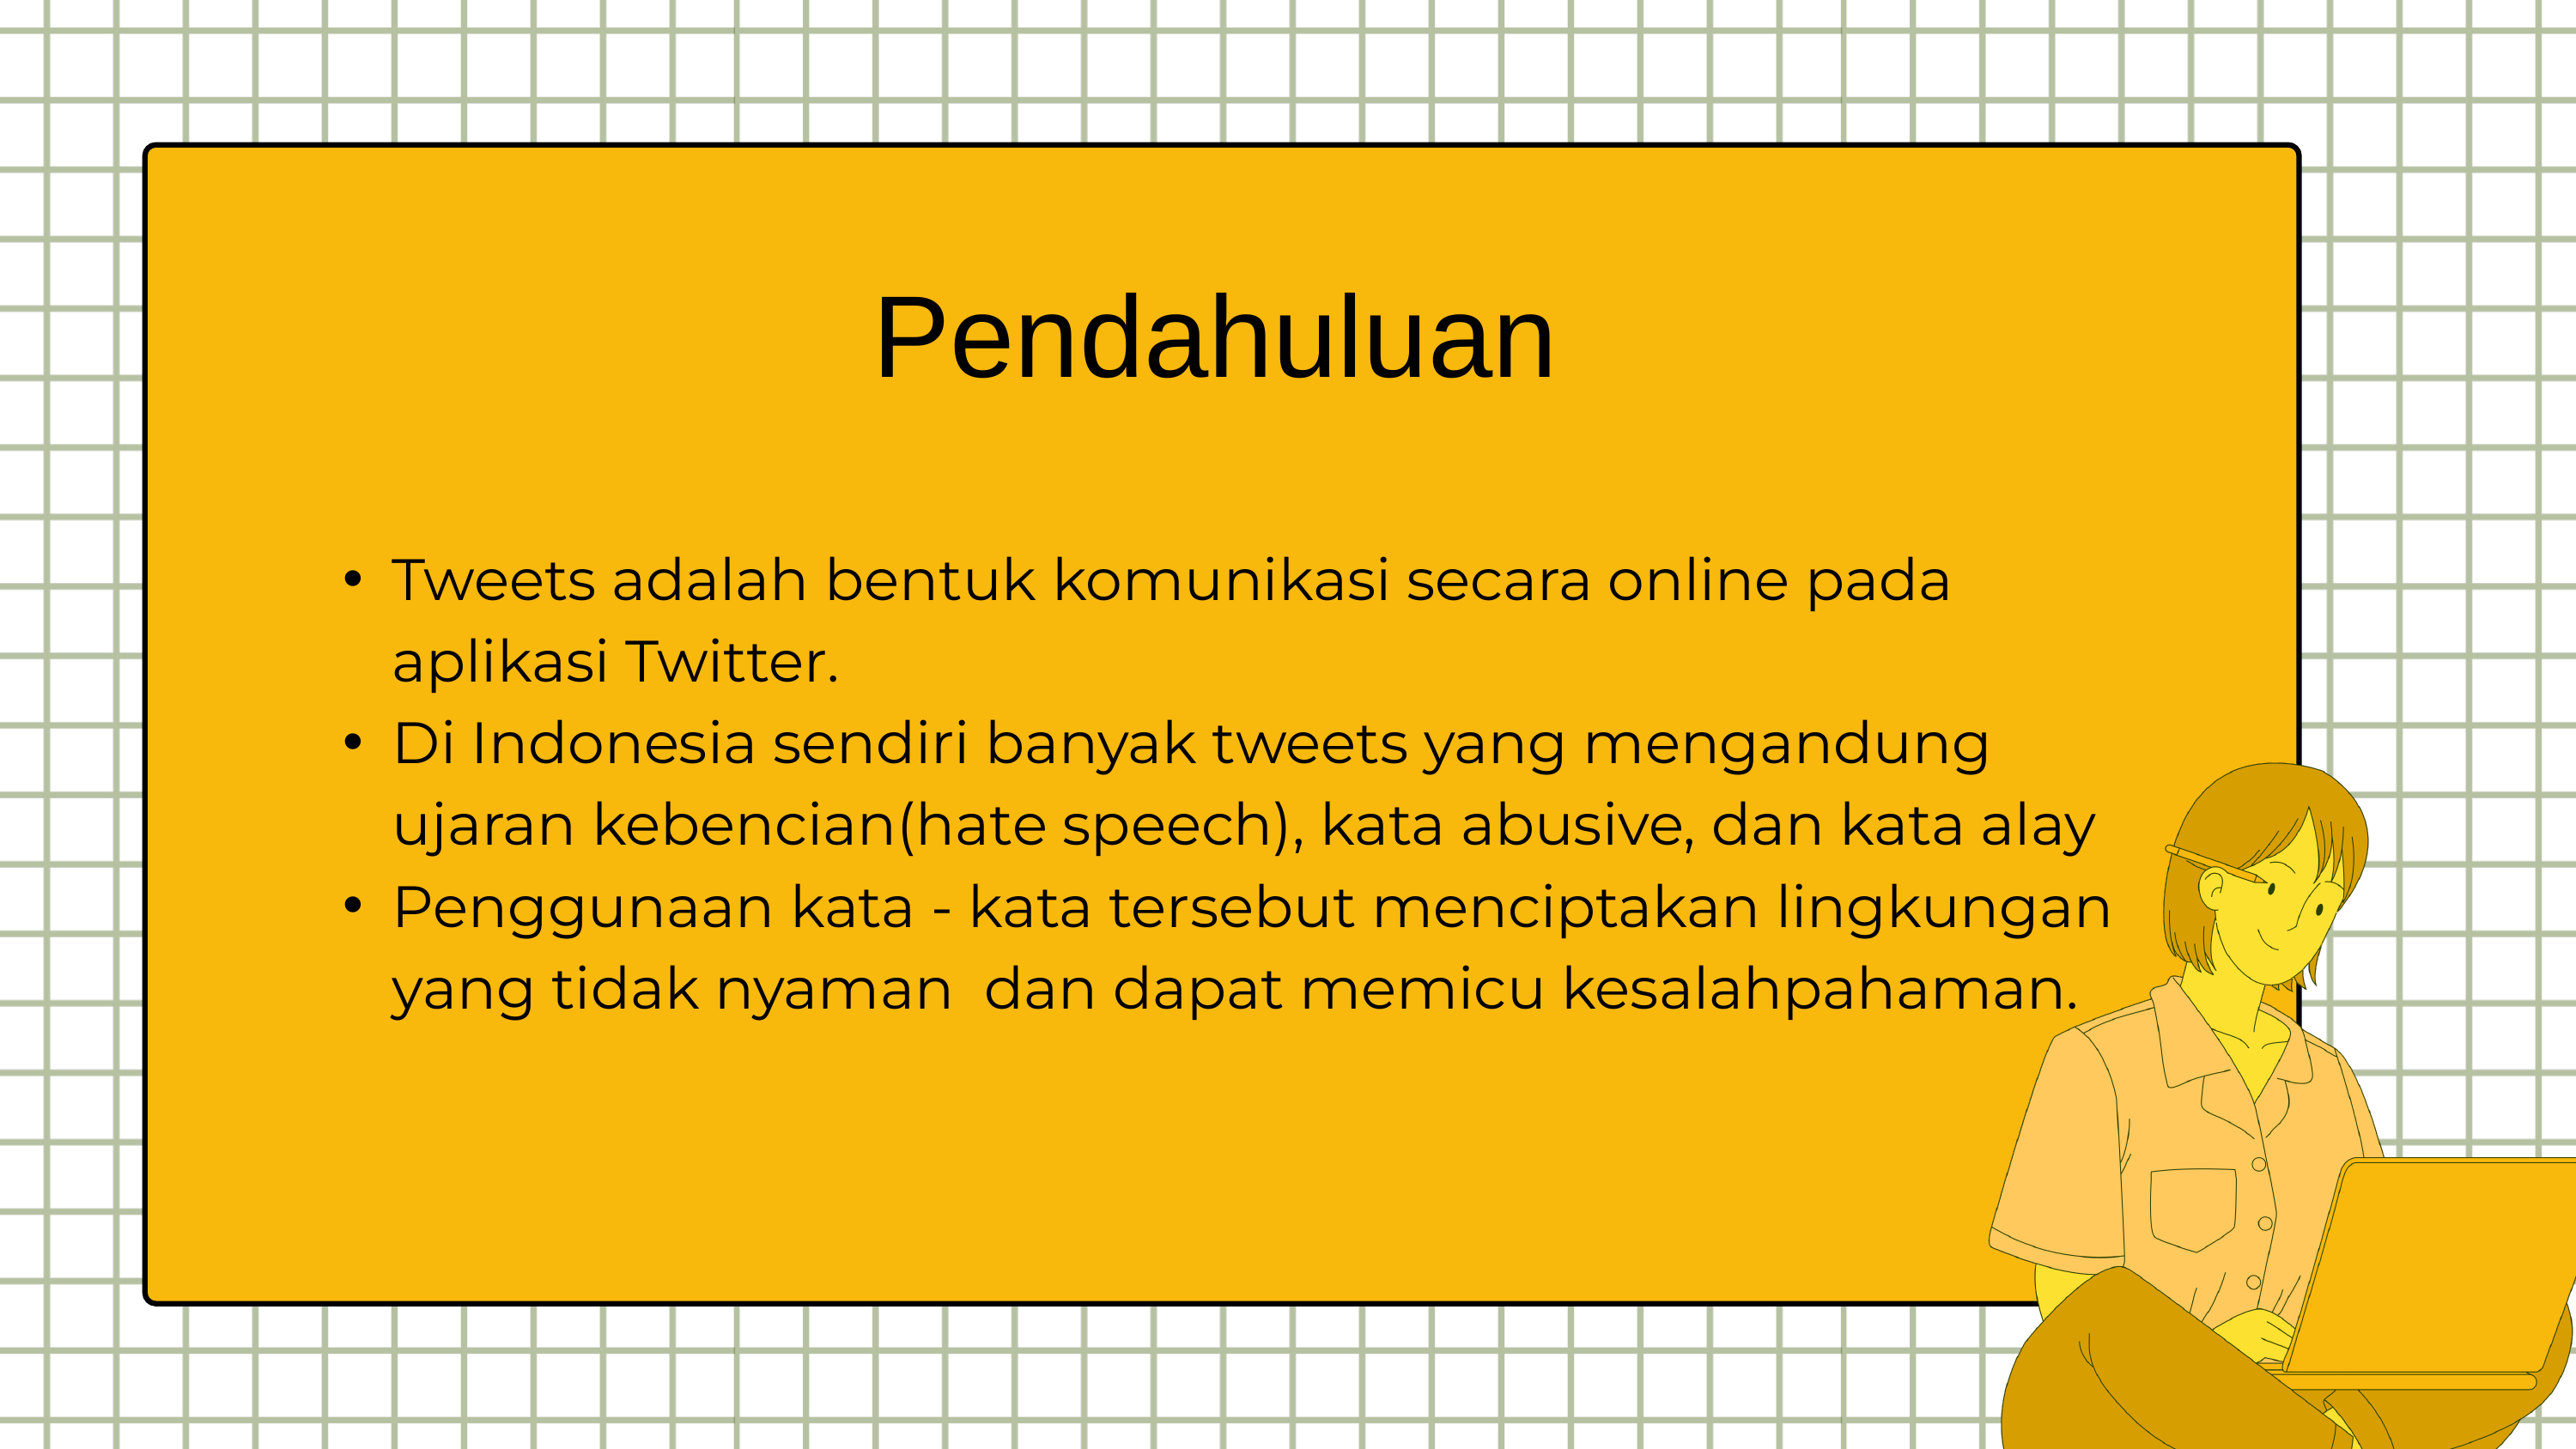

Pendahuluan
Tweets adalah bentuk komunikasi secara online pada aplikasi Twitter.
Di Indonesia sendiri banyak tweets yang mengandung ujaran kebencian(hate speech), kata abusive, dan kata alay
Penggunaan kata - kata tersebut menciptakan lingkungan yang tidak nyaman  dan dapat memicu kesalahpahaman.